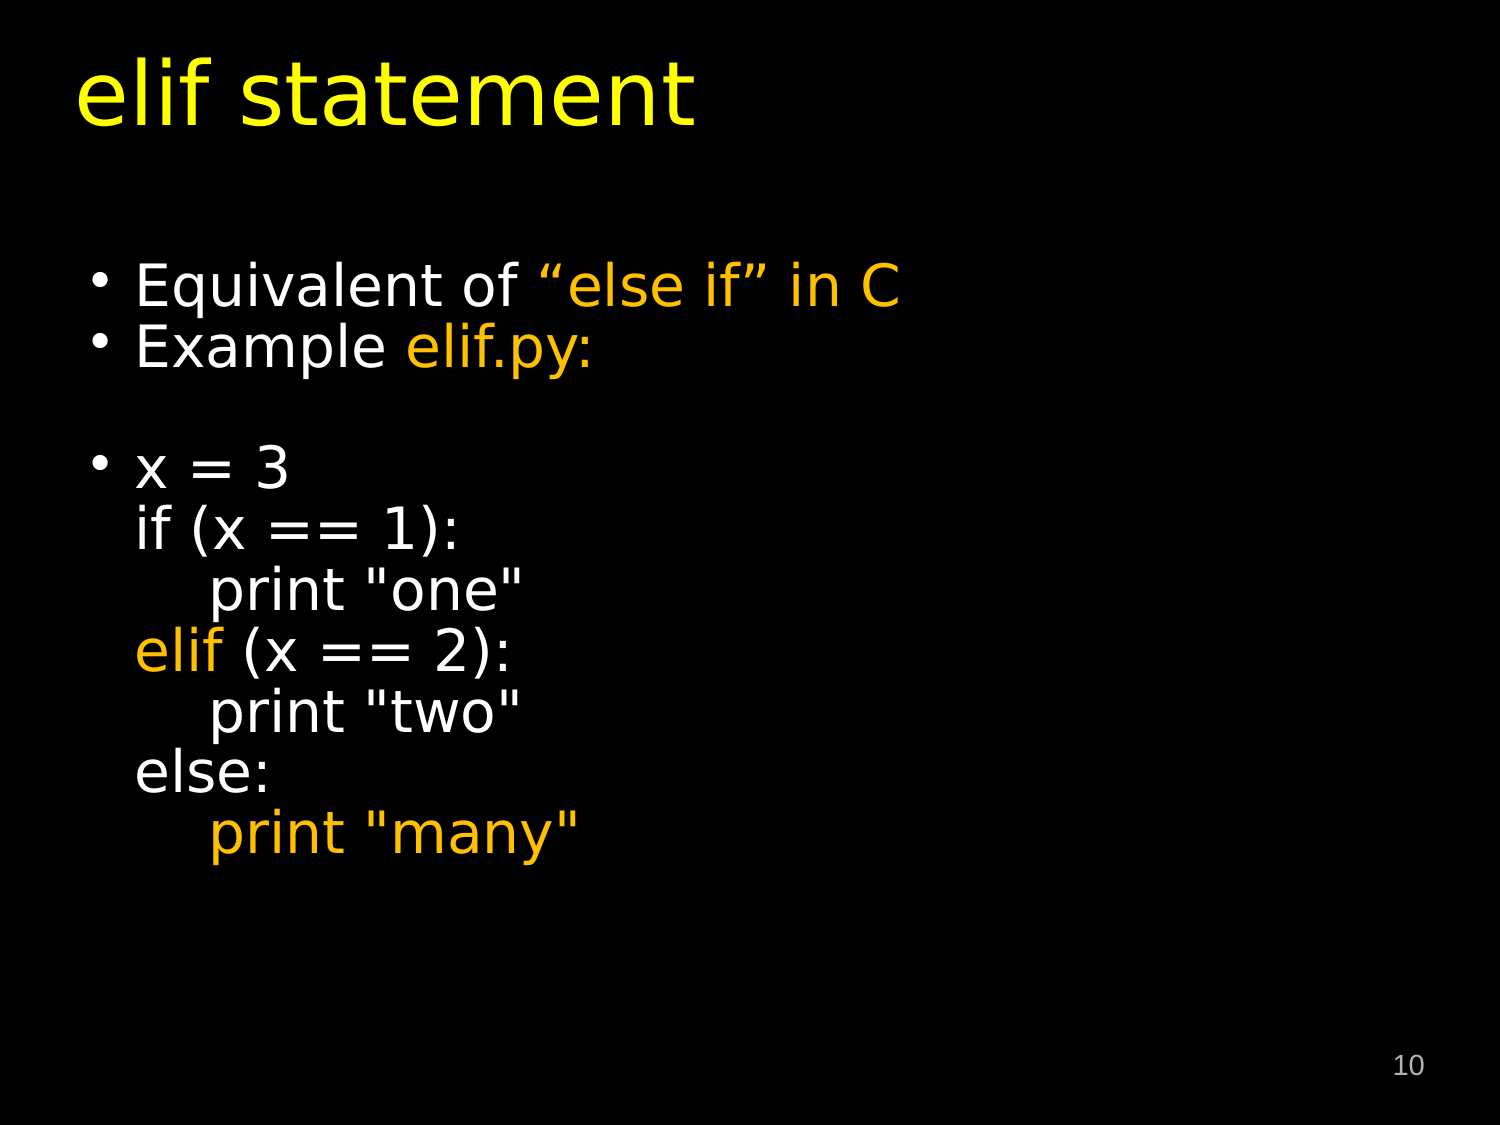

# elif statement
Equivalent of “else if” in C
Example elif.py:
x = 3
if (x == 1):
    print "one"
elif (x == 2):
    print "two"
else:
    print "many"
10